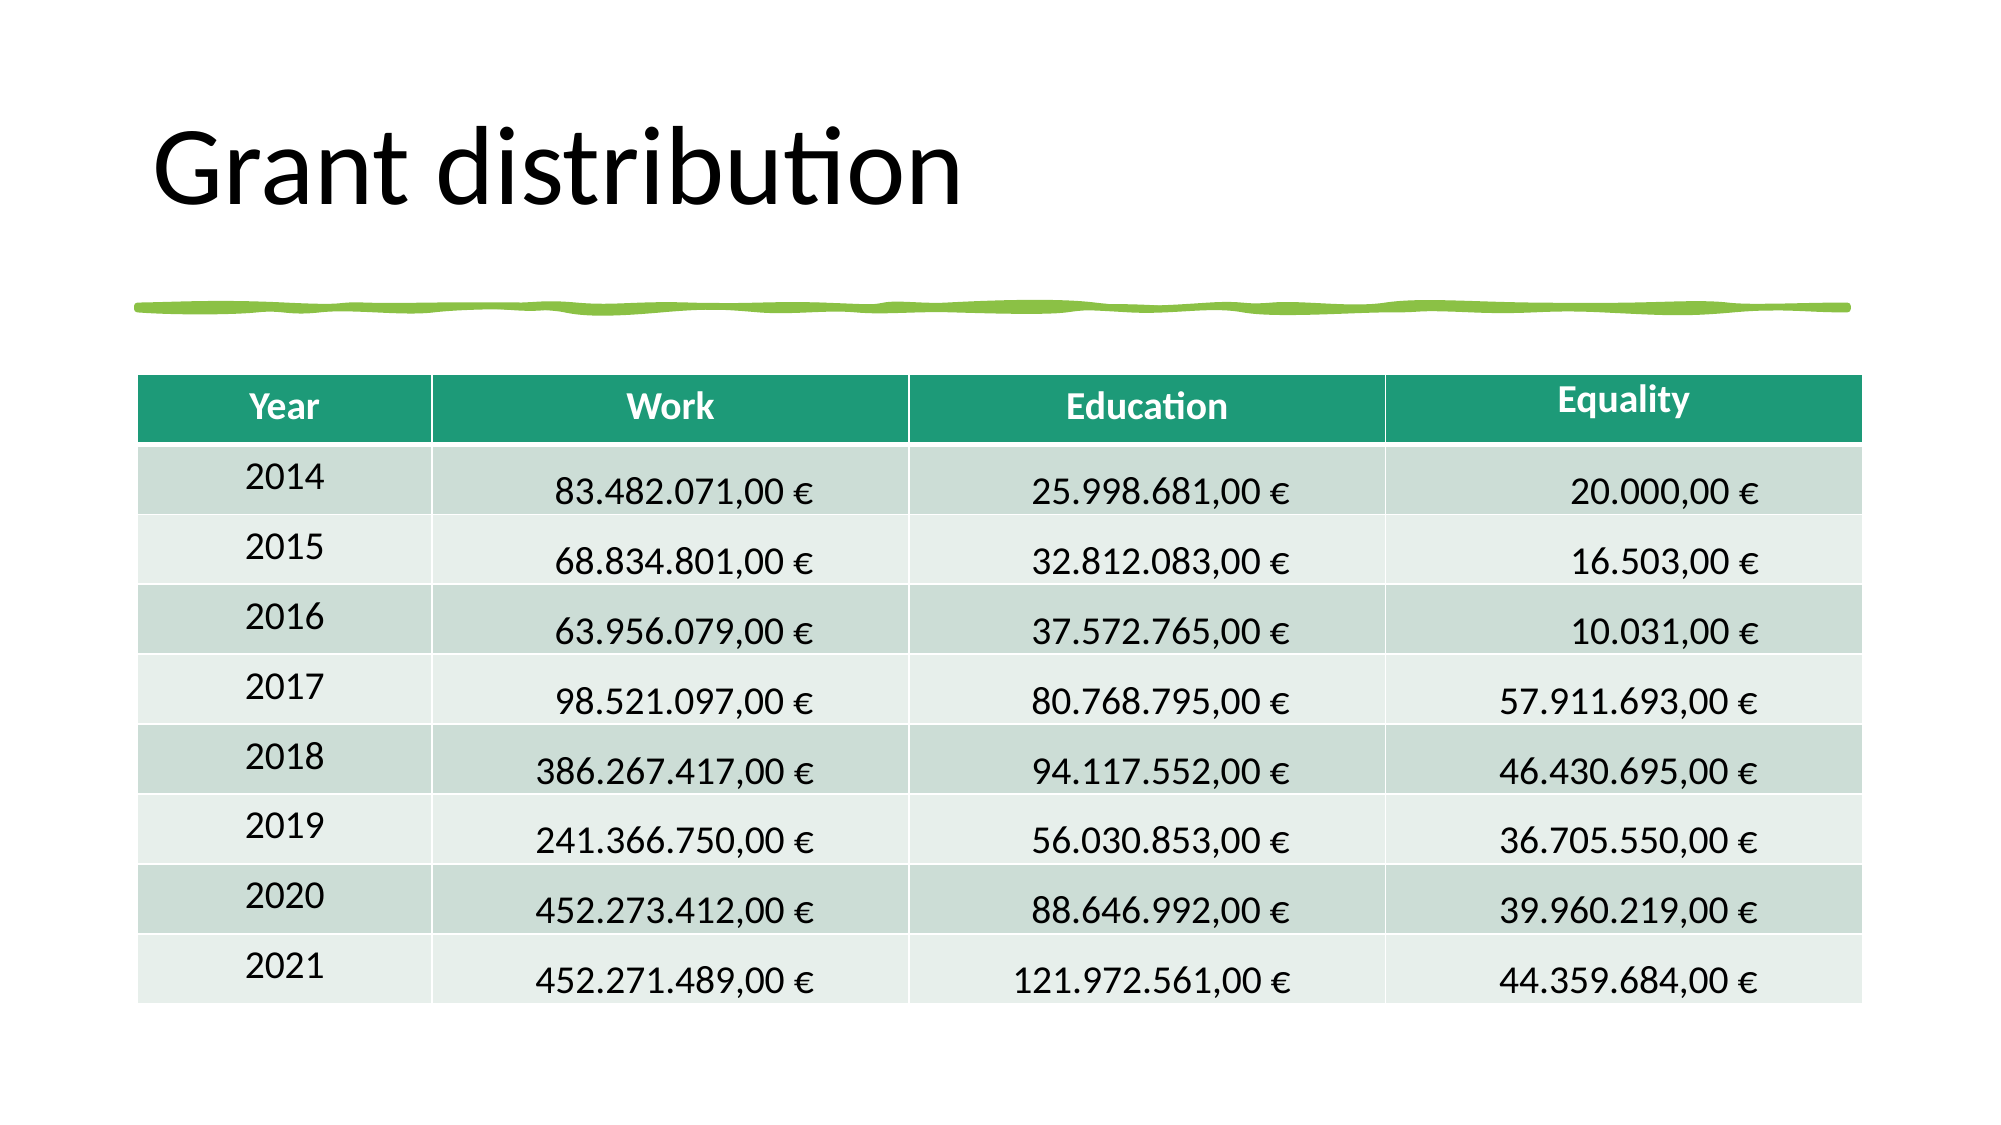

# Grant distribution

| Year | Work | Education | Equality |
| --- | --- | --- | --- |
| 2014 | 83.482.071,00 € | 25.998.681,00 € | 20.000,00 € |
| 2015 | 68.834.801,00 € | 32.812.083,00 € | 16.503,00 € |
| 2016 | 63.956.079,00 € | 37.572.765,00 € | 10.031,00 € |
| 2017 | 98.521.097,00 € | 80.768.795,00 € | 57.911.693,00 € |
| 2018 | 386.267.417,00 € | 94.117.552,00 € | 46.430.695,00 € |
| 2019 | 241.366.750,00 € | 56.030.853,00 € | 36.705.550,00 € |
| 2020 | 452.273.412,00 € | 88.646.992,00 € | 39.960.219,00 € |
| 2021 | 452.271.489,00 € | 121.972.561,00 € | 44.359.684,00 € |